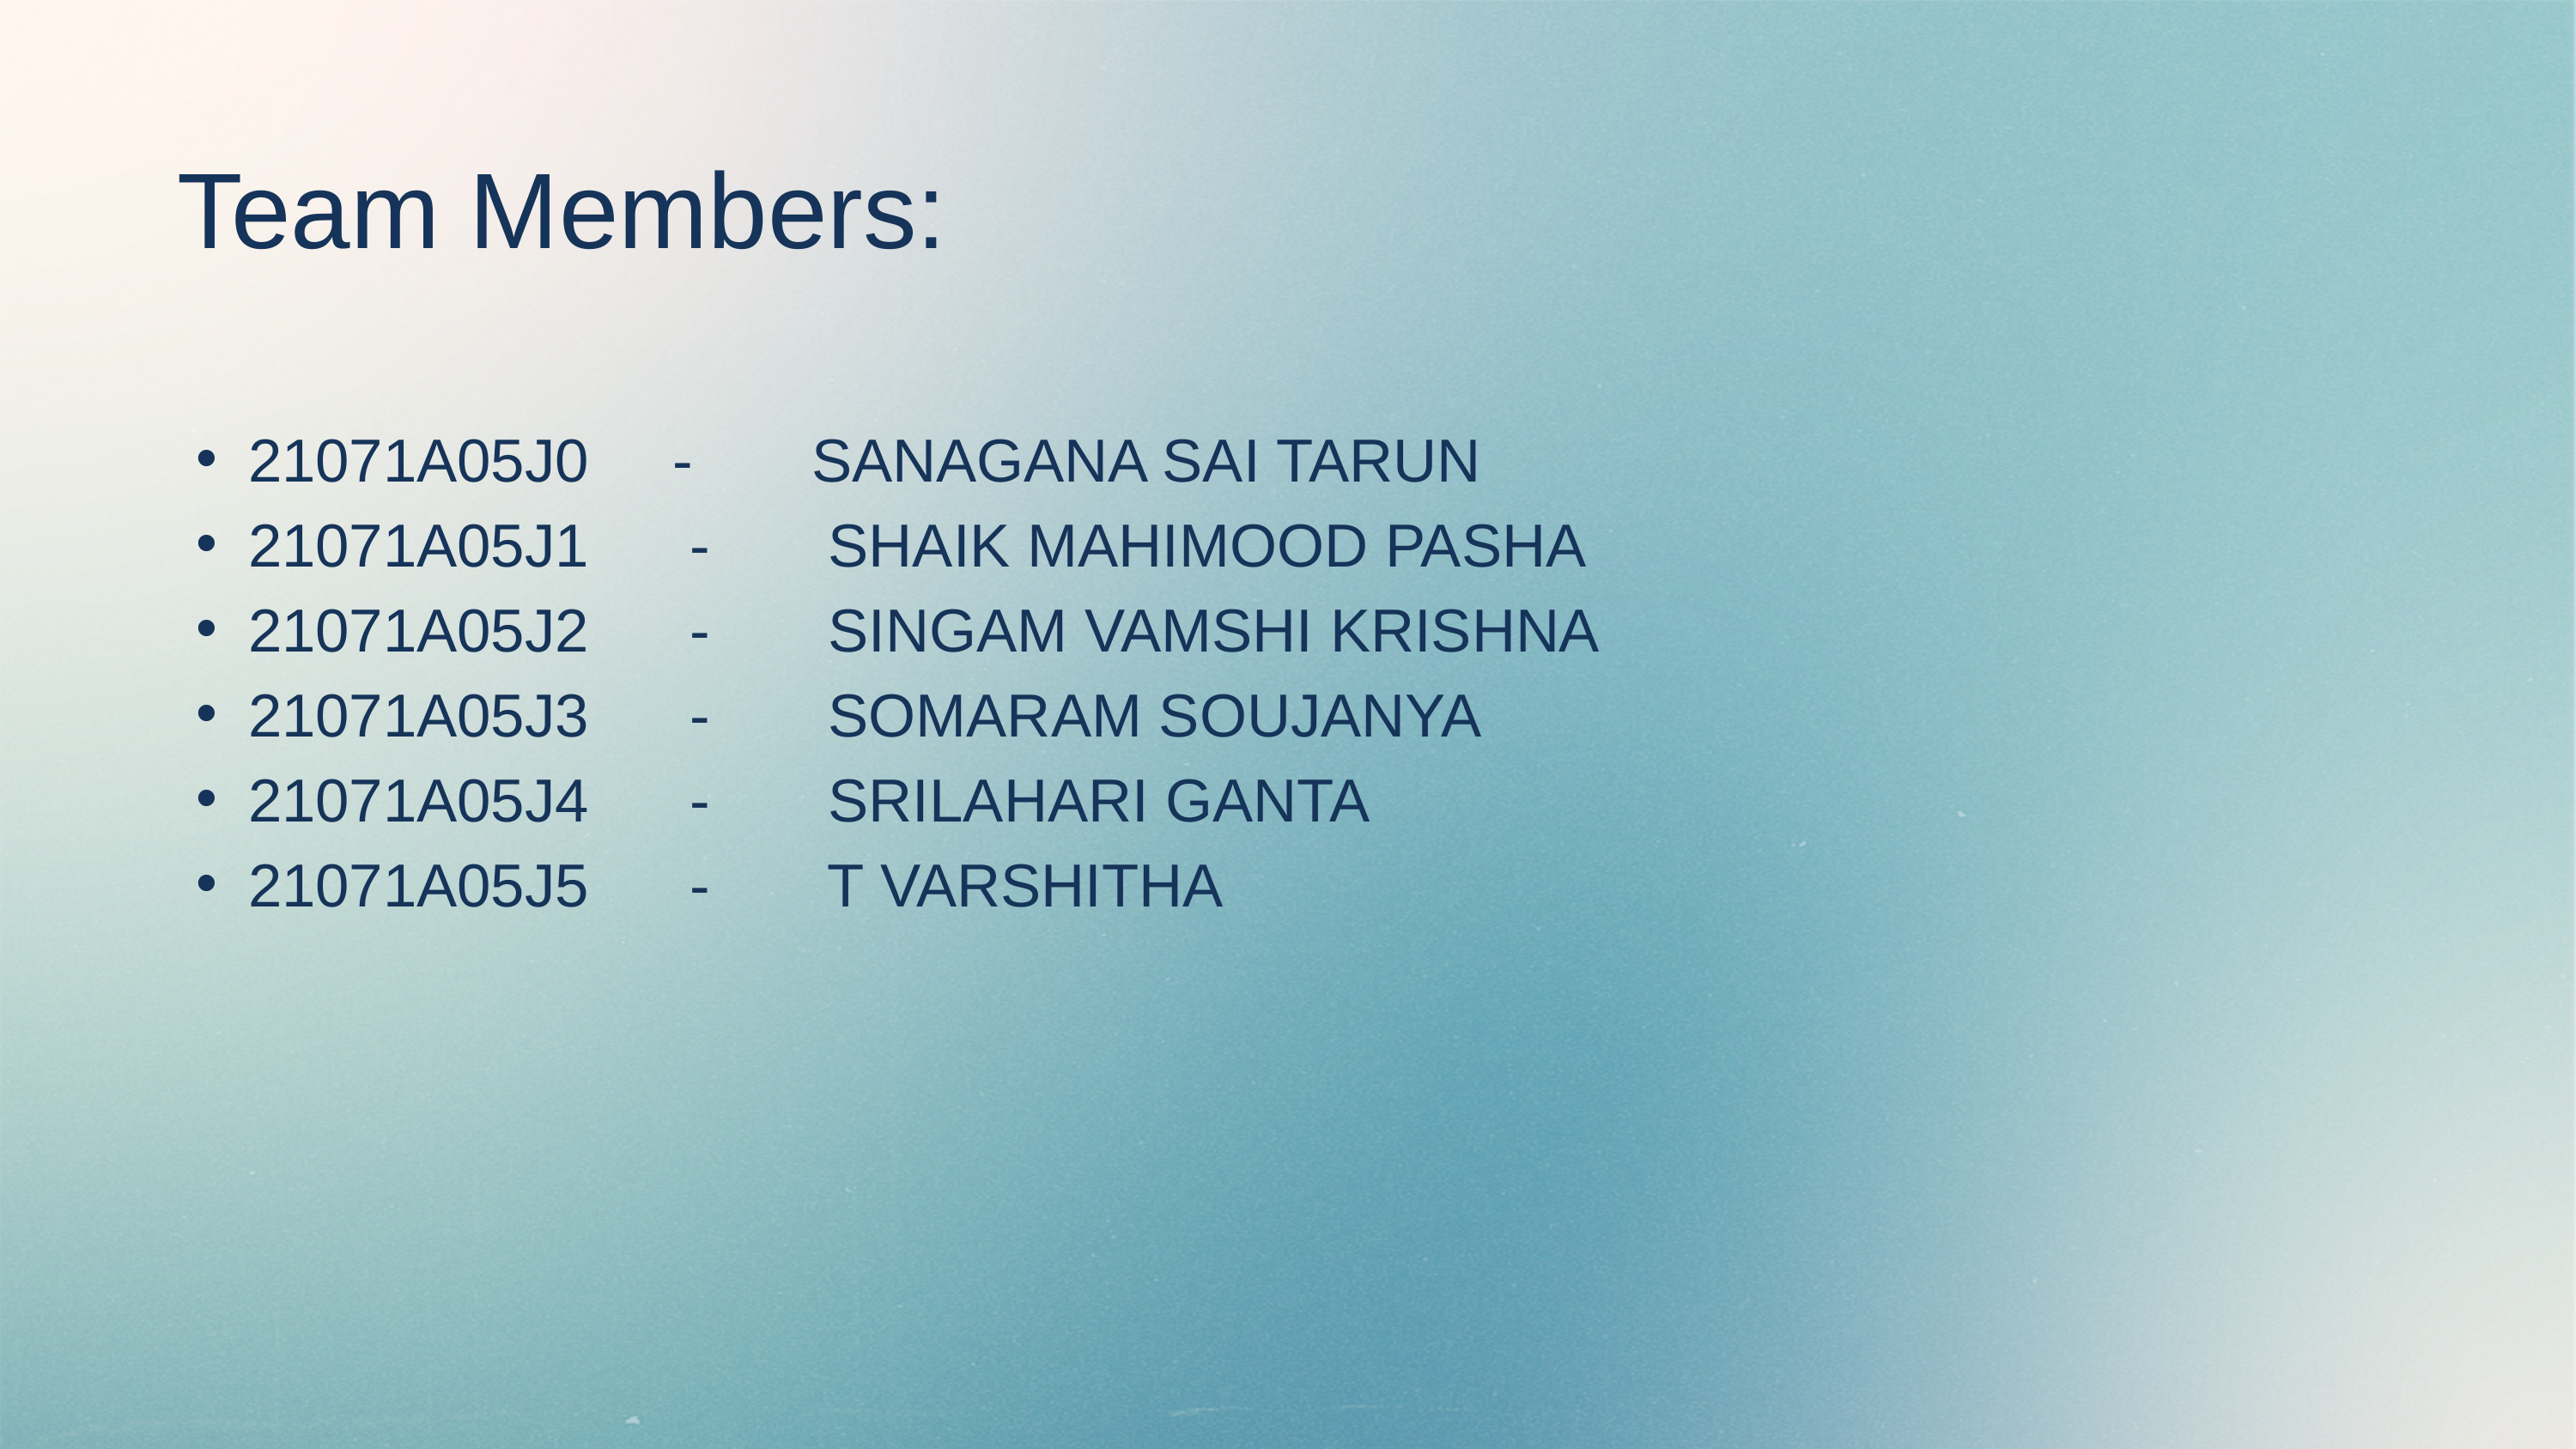

Team Members:
21071A05J0     -       SANAGANA SAI TARUN
21071A05J1      -       SHAIK MAHIMOOD PASHA
21071A05J2      -       SINGAM VAMSHI KRISHNA
21071A05J3      -       SOMARAM SOUJANYA
21071A05J4      -       SRILAHARI GANTA
21071A05J5      -       T VARSHITHA